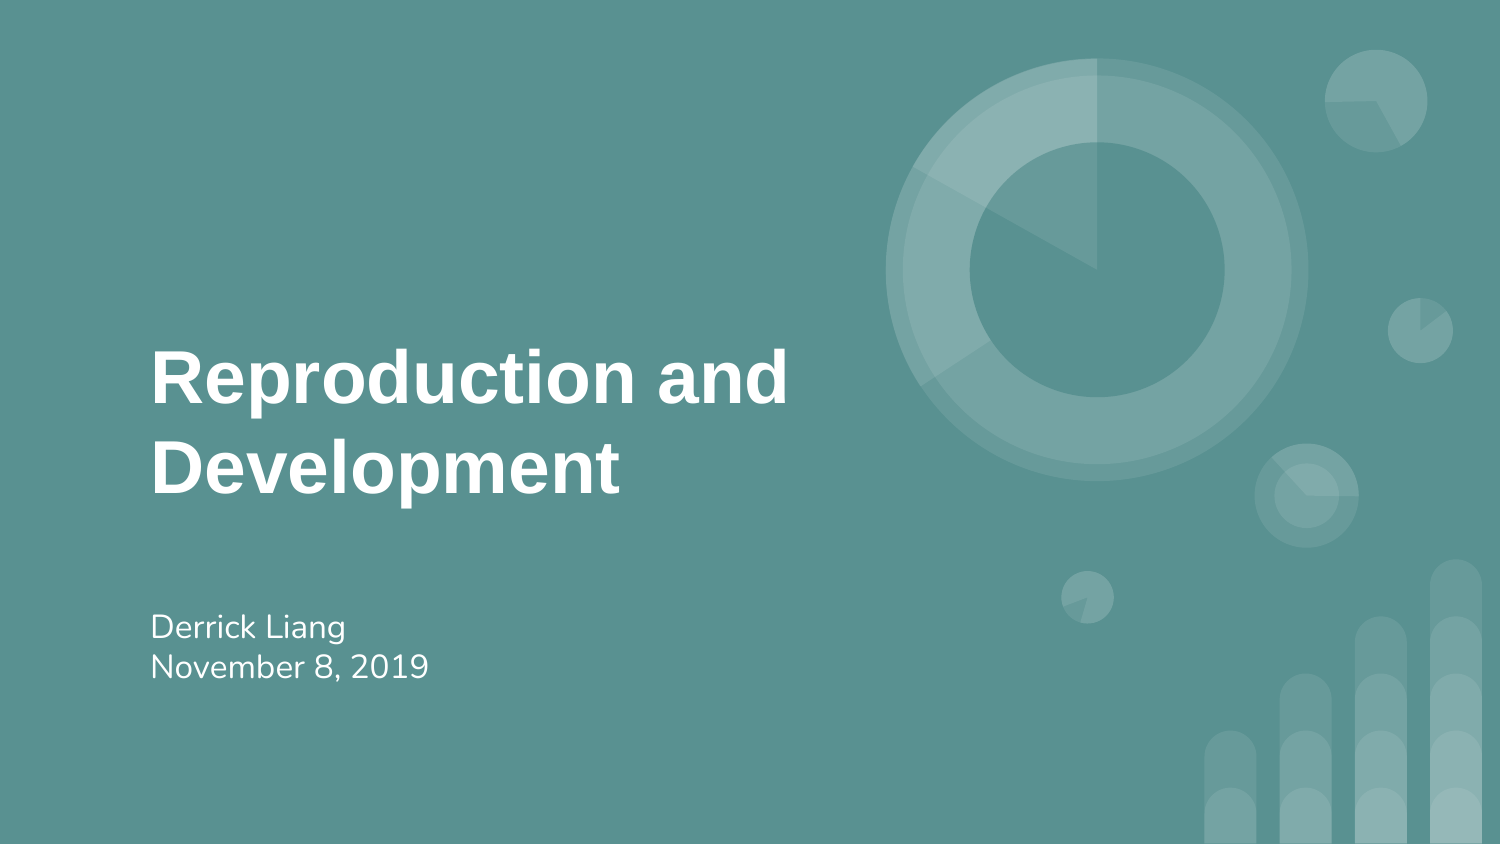

# Reproduction and Development
Derrick Liang
November 8, 2019